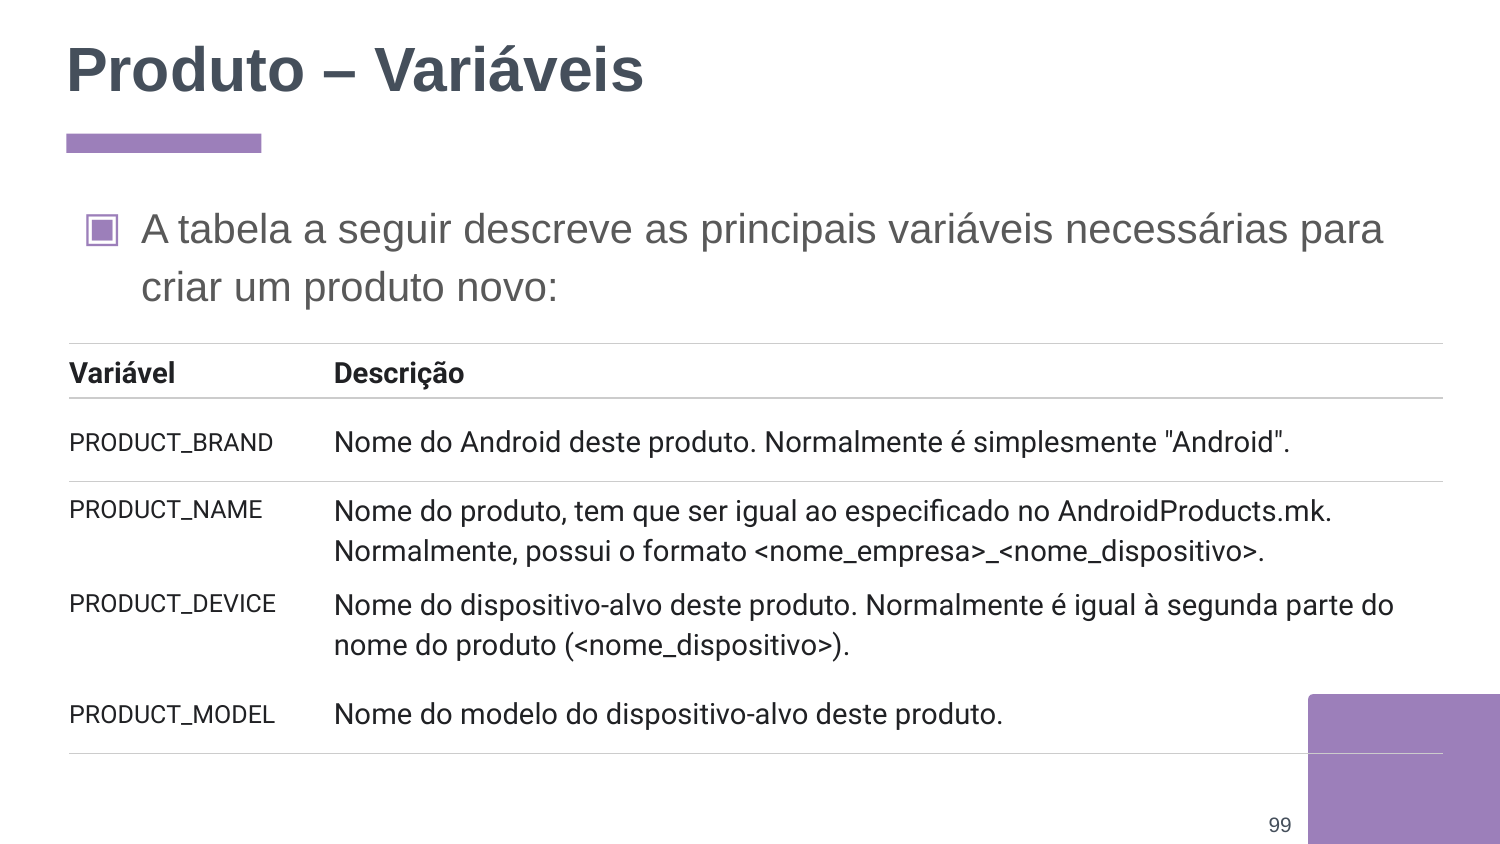

# Produto – Variáveis
A tabela a seguir descreve as principais variáveis necessárias para criar um produto novo:
| Variável | Descrição |
| --- | --- |
| PRODUCT\_BRAND | Nome do Android deste produto. Normalmente é simplesmente "Android". |
| PRODUCT\_NAME | Nome do produto, tem que ser igual ao especificado no AndroidProducts.mk. Normalmente, possui o formato <nome\_empresa>\_<nome\_dispositivo>. |
| PRODUCT\_DEVICE | Nome do dispositivo-alvo deste produto. Normalmente é igual à segunda parte do nome do produto (<nome\_dispositivo>). |
| PRODUCT\_MODEL | Nome do modelo do dispositivo-alvo deste produto. |
99